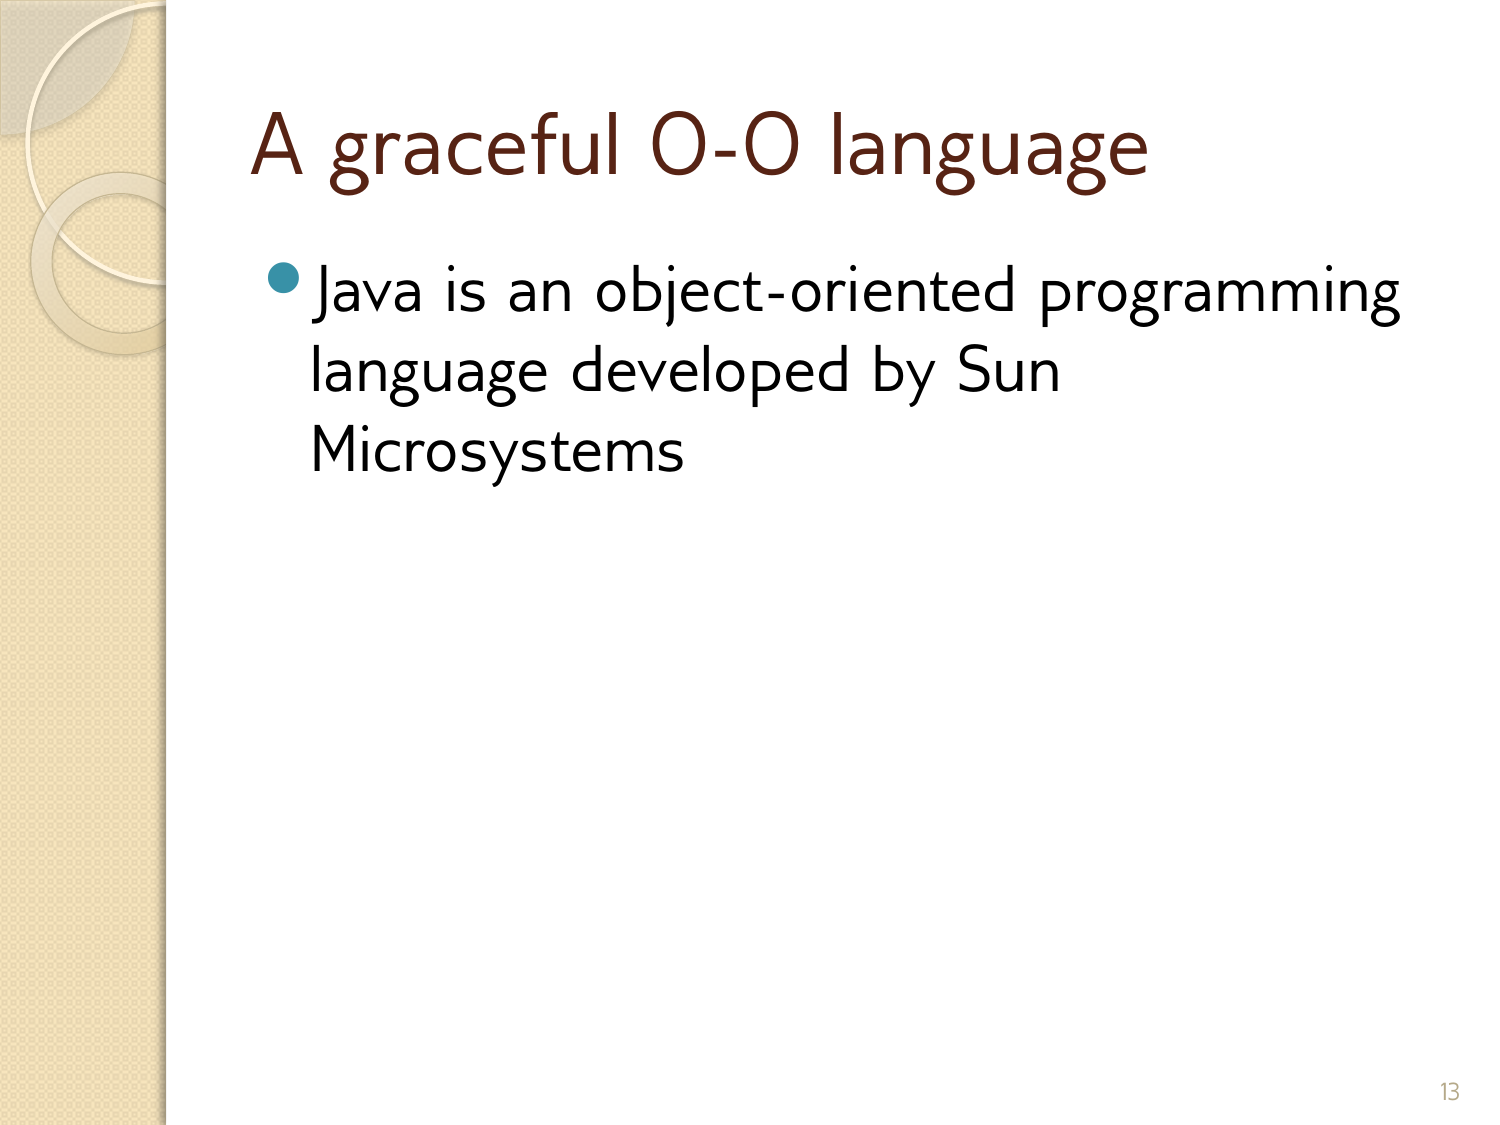

# A graceful O-O language
Java is an object-oriented programming language developed by Sun Microsystems
13